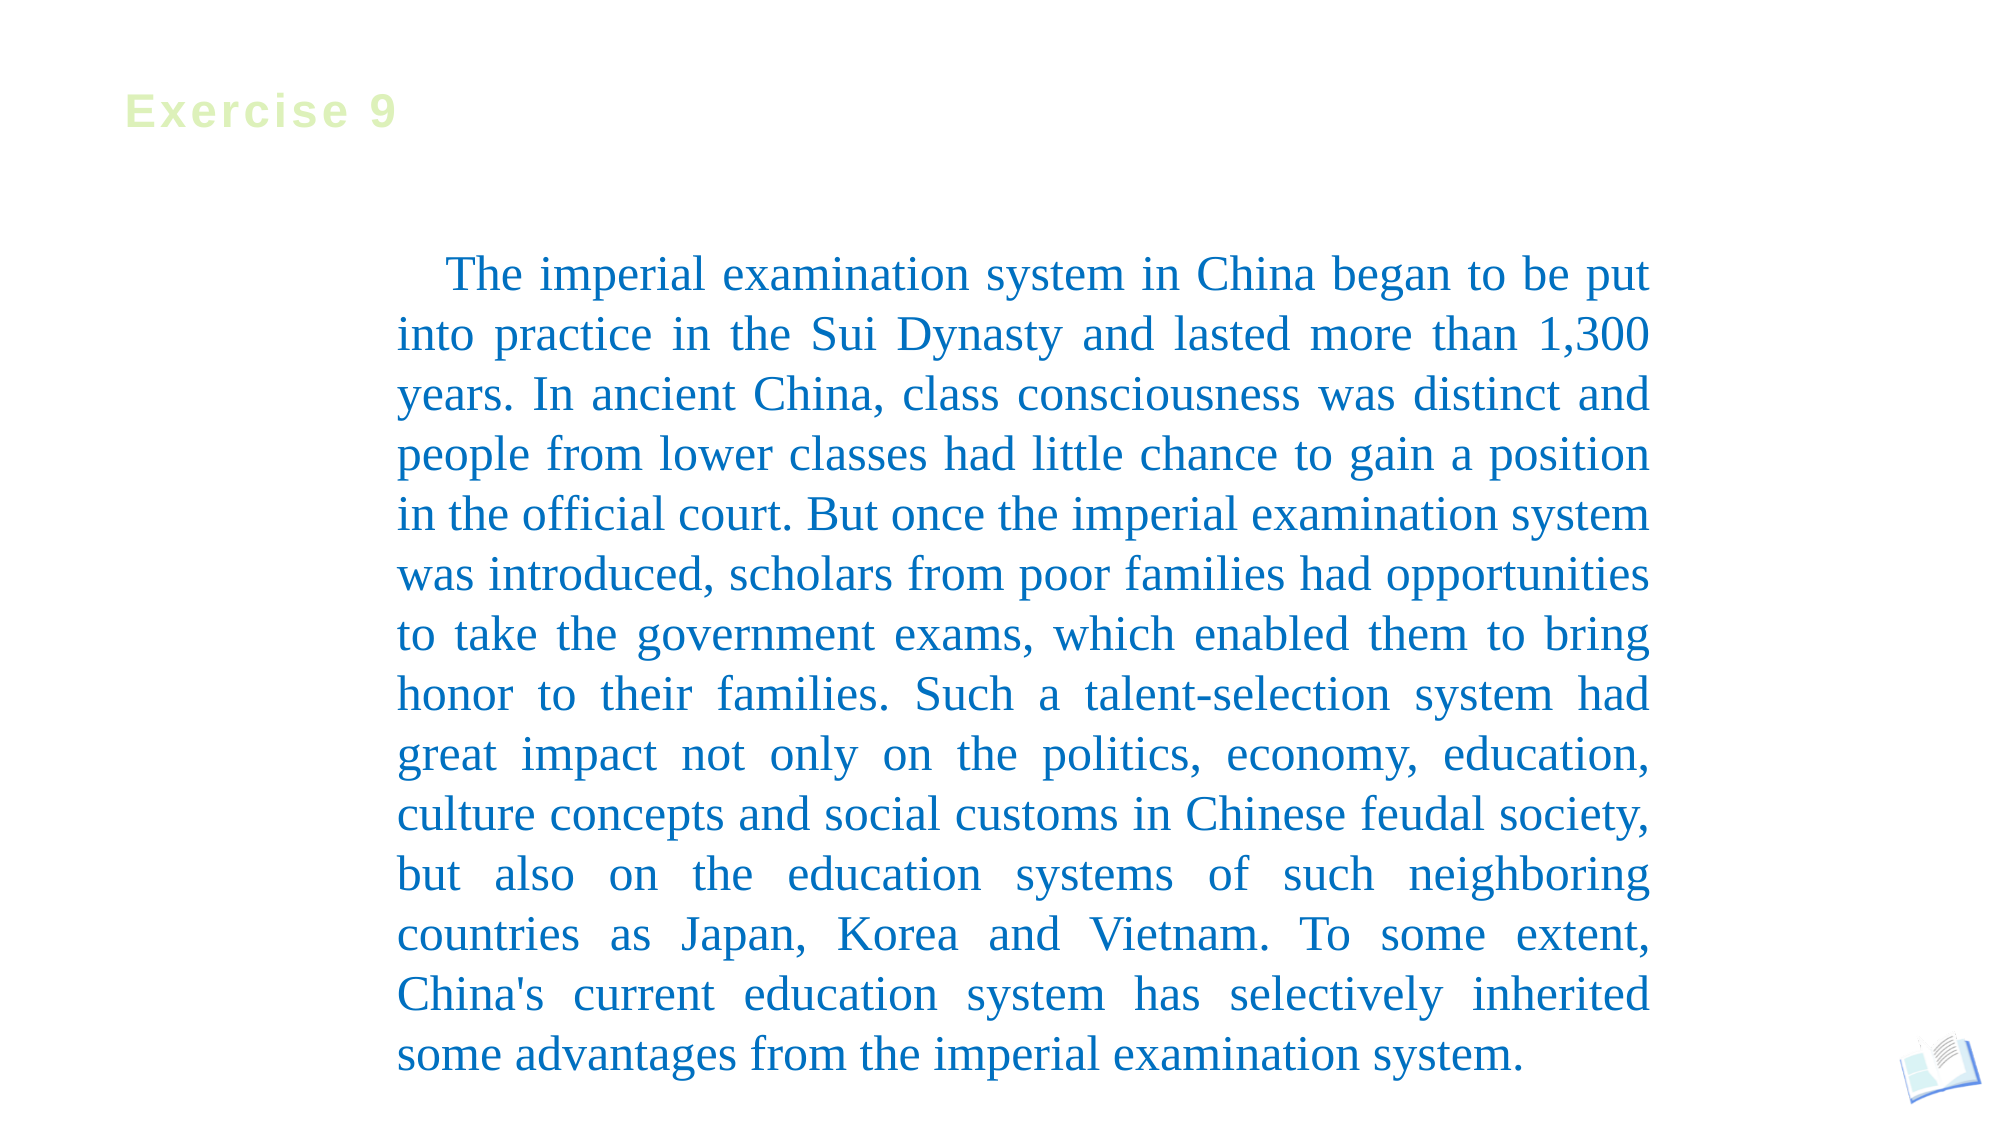

# Exercise 9
   The imperial examination system in China began to be put into practice in the Sui Dynasty and lasted more than 1,300 years. In ancient China, class consciousness was distinct and people from lower classes had little chance to gain a position in the official court. But once the imperial examination system was introduced, scholars from poor families had opportunities to take the government exams, which enabled them to bring honor to their families. Such a talent-selection system had great impact not only on the politics, economy, education, culture concepts and social customs in Chinese feudal society, but also on the education systems of such neighboring countries as Japan, Korea and Vietnam. To some extent, China's current education system has selectively inherited some advantages from the imperial examination system.